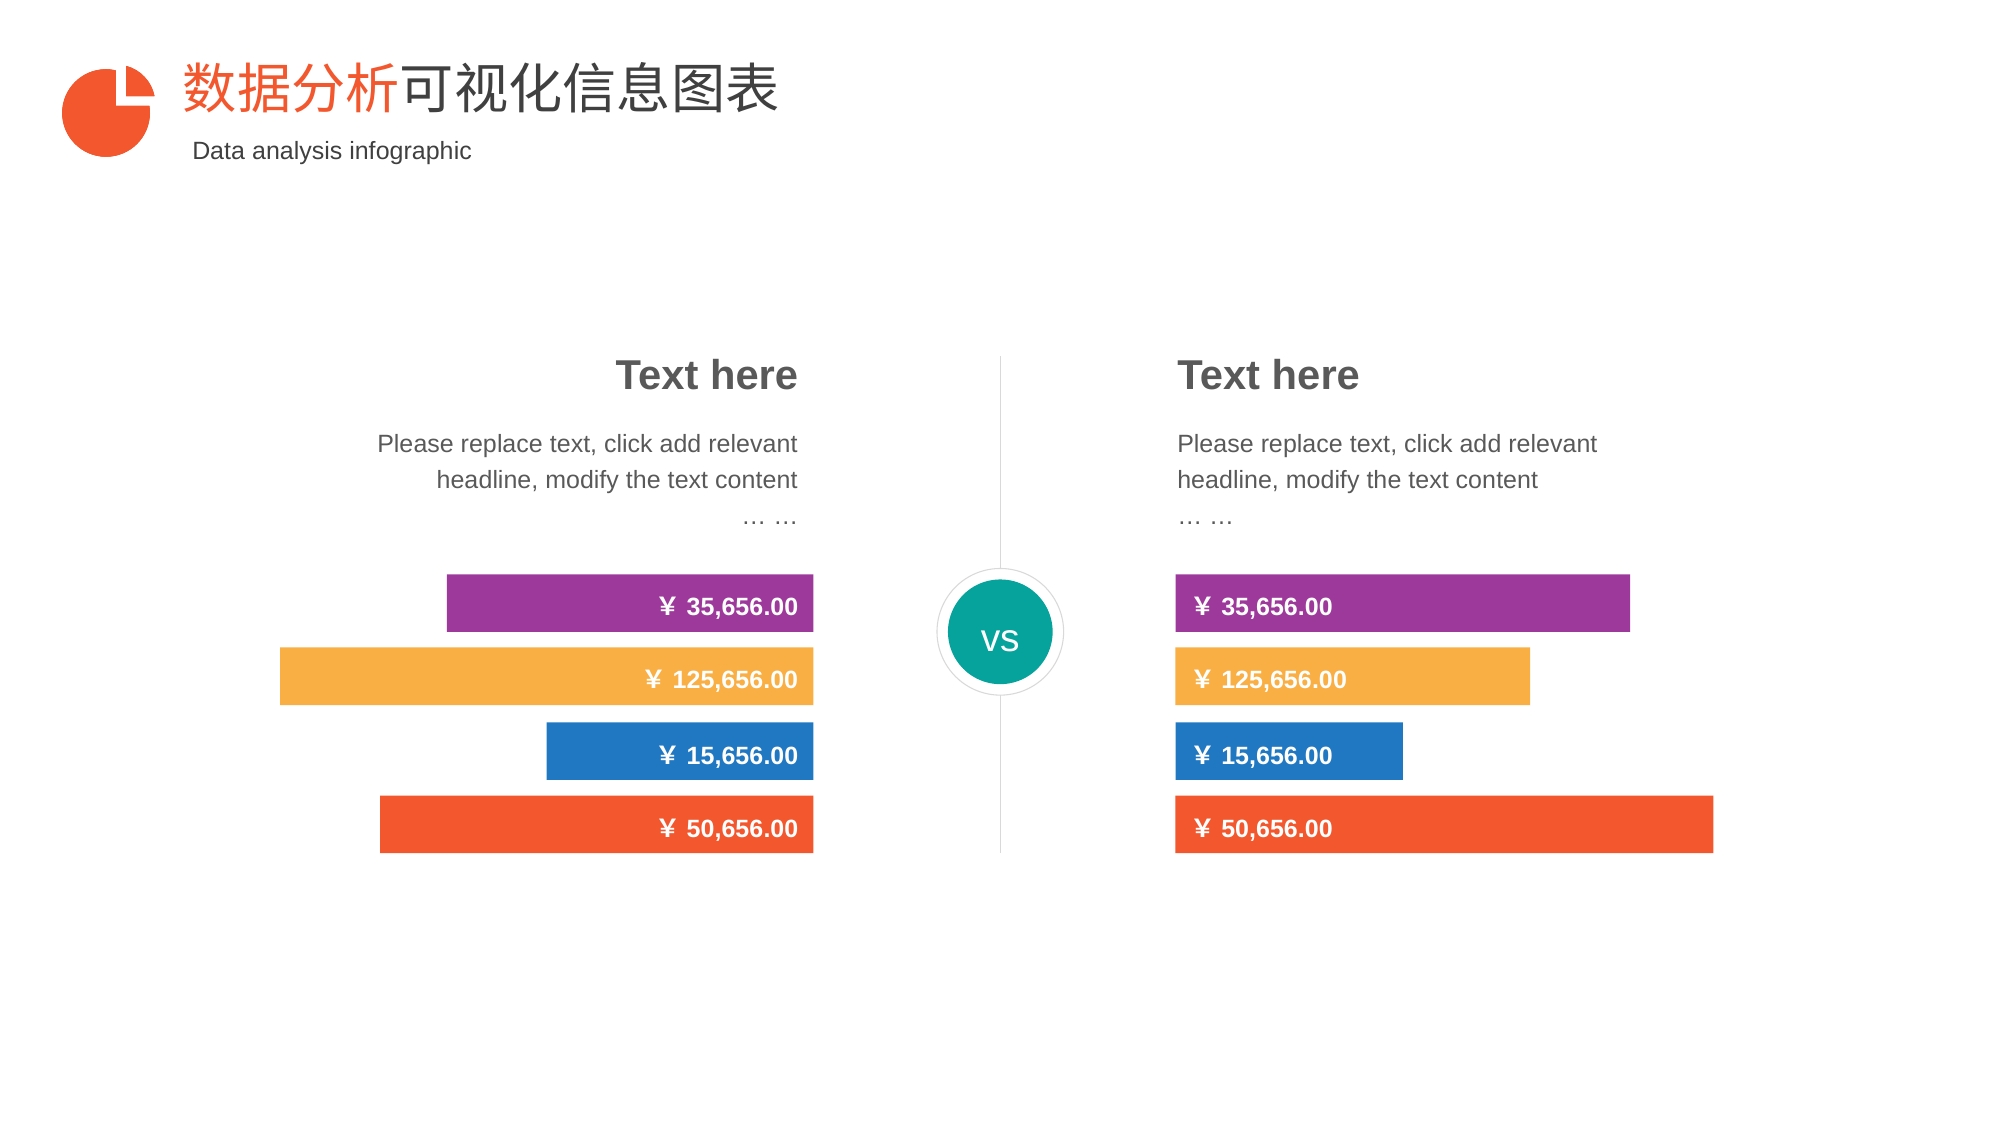

Text here
Please replace text, click add relevant headline, modify the text content
… …
Text here
Please replace text, click add relevant headline, modify the text content
… …

vs

￥35,656.00

￥35,656.00

￥125,656.00

￥125,656.00

￥15,656.00

￥15,656.00

￥50,656.00

￥50,656.00